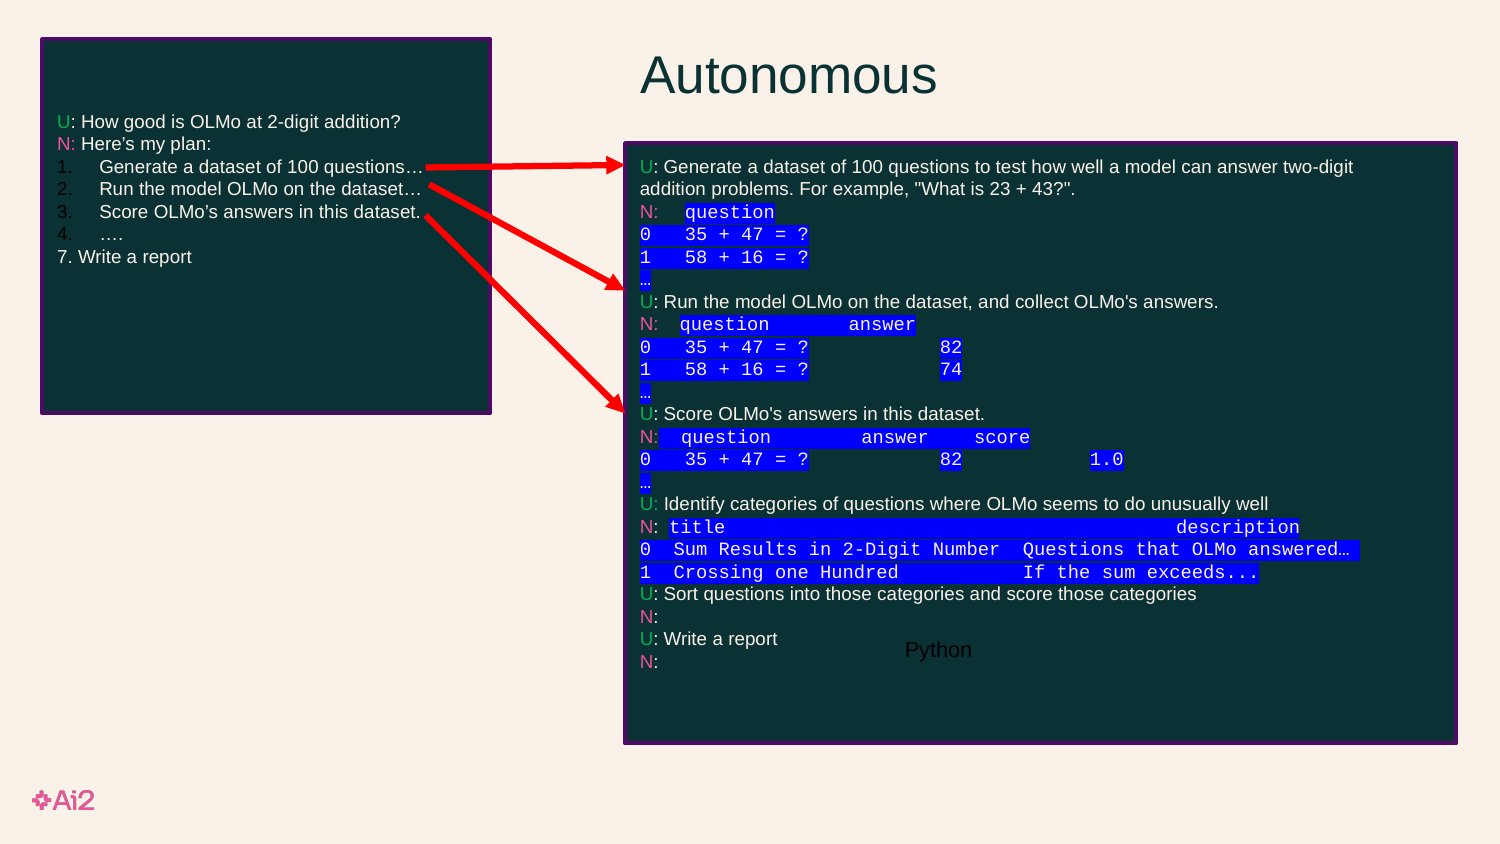

# Autonomous

U: How good is OLMo at 2-digit addition?
N: Here’s my plan:
Generate a dataset of 100 questions…
Run the model OLMo on the dataset…
Score OLMo’s answers in this dataset.
….
7. Write a report

U: Generate a dataset of 100 questions to test how well a model can answer two-digit addition problems. For example, "What is 23 + 43?".
N:     question
0   35 + 47 = ?
1   58 + 16 = ?
…
U: Run the model OLMo on the dataset, and collect OLMo's answers.
N:    question       answer
0   35 + 47 = ?	82
1   58 + 16 = ?	74
…
U: Score OLMo's answers in this dataset.
N:  question        answer    score
0   35 + 47 = ?	82	1.0
…
U: Identify categories of questions where OLMo seems to do unusually well
N:  title                                        description
0  Sum Results in 2-Digit Number  Questions that OLMo answered…
1  Crossing one Hundred           If the sum exceeds...
U: Sort questions into those categories and score those categories
N:
U: Write a report
N:
Python